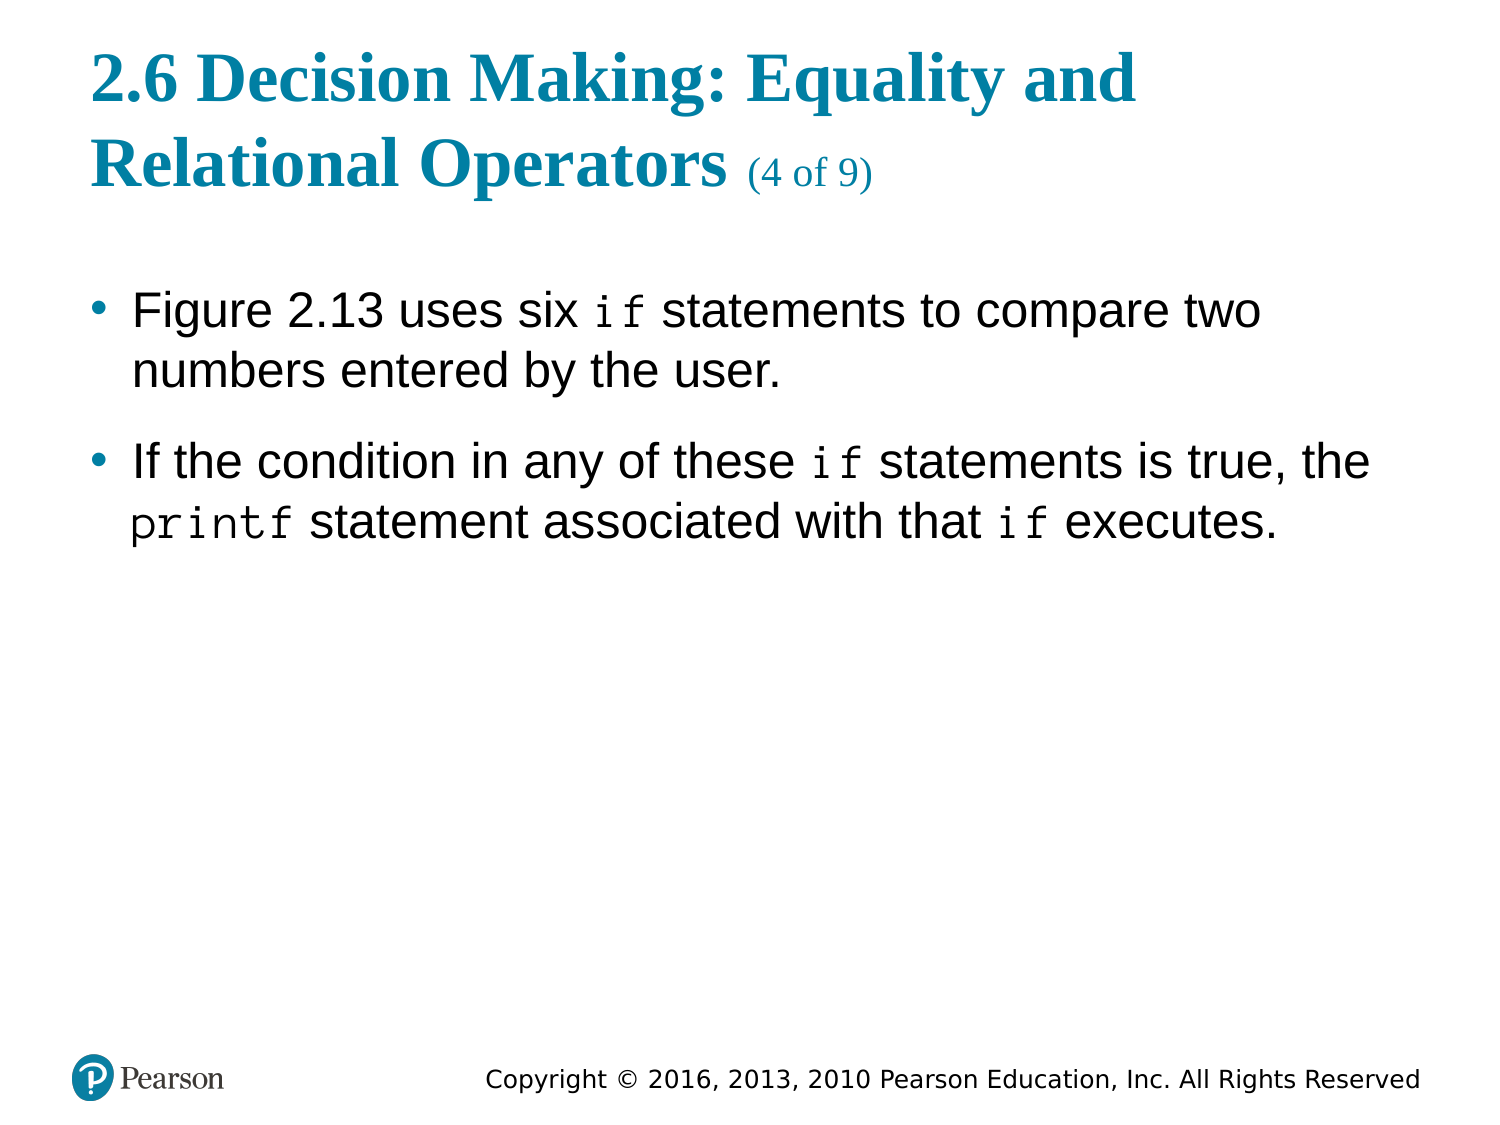

# 2.6 Decision Making: Equality and Relational Operators (4 of 9)
Figure 2.13 uses six if statements to compare two numbers entered by the user.
If the condition in any of these if statements is true, the printf statement associated with that if executes.